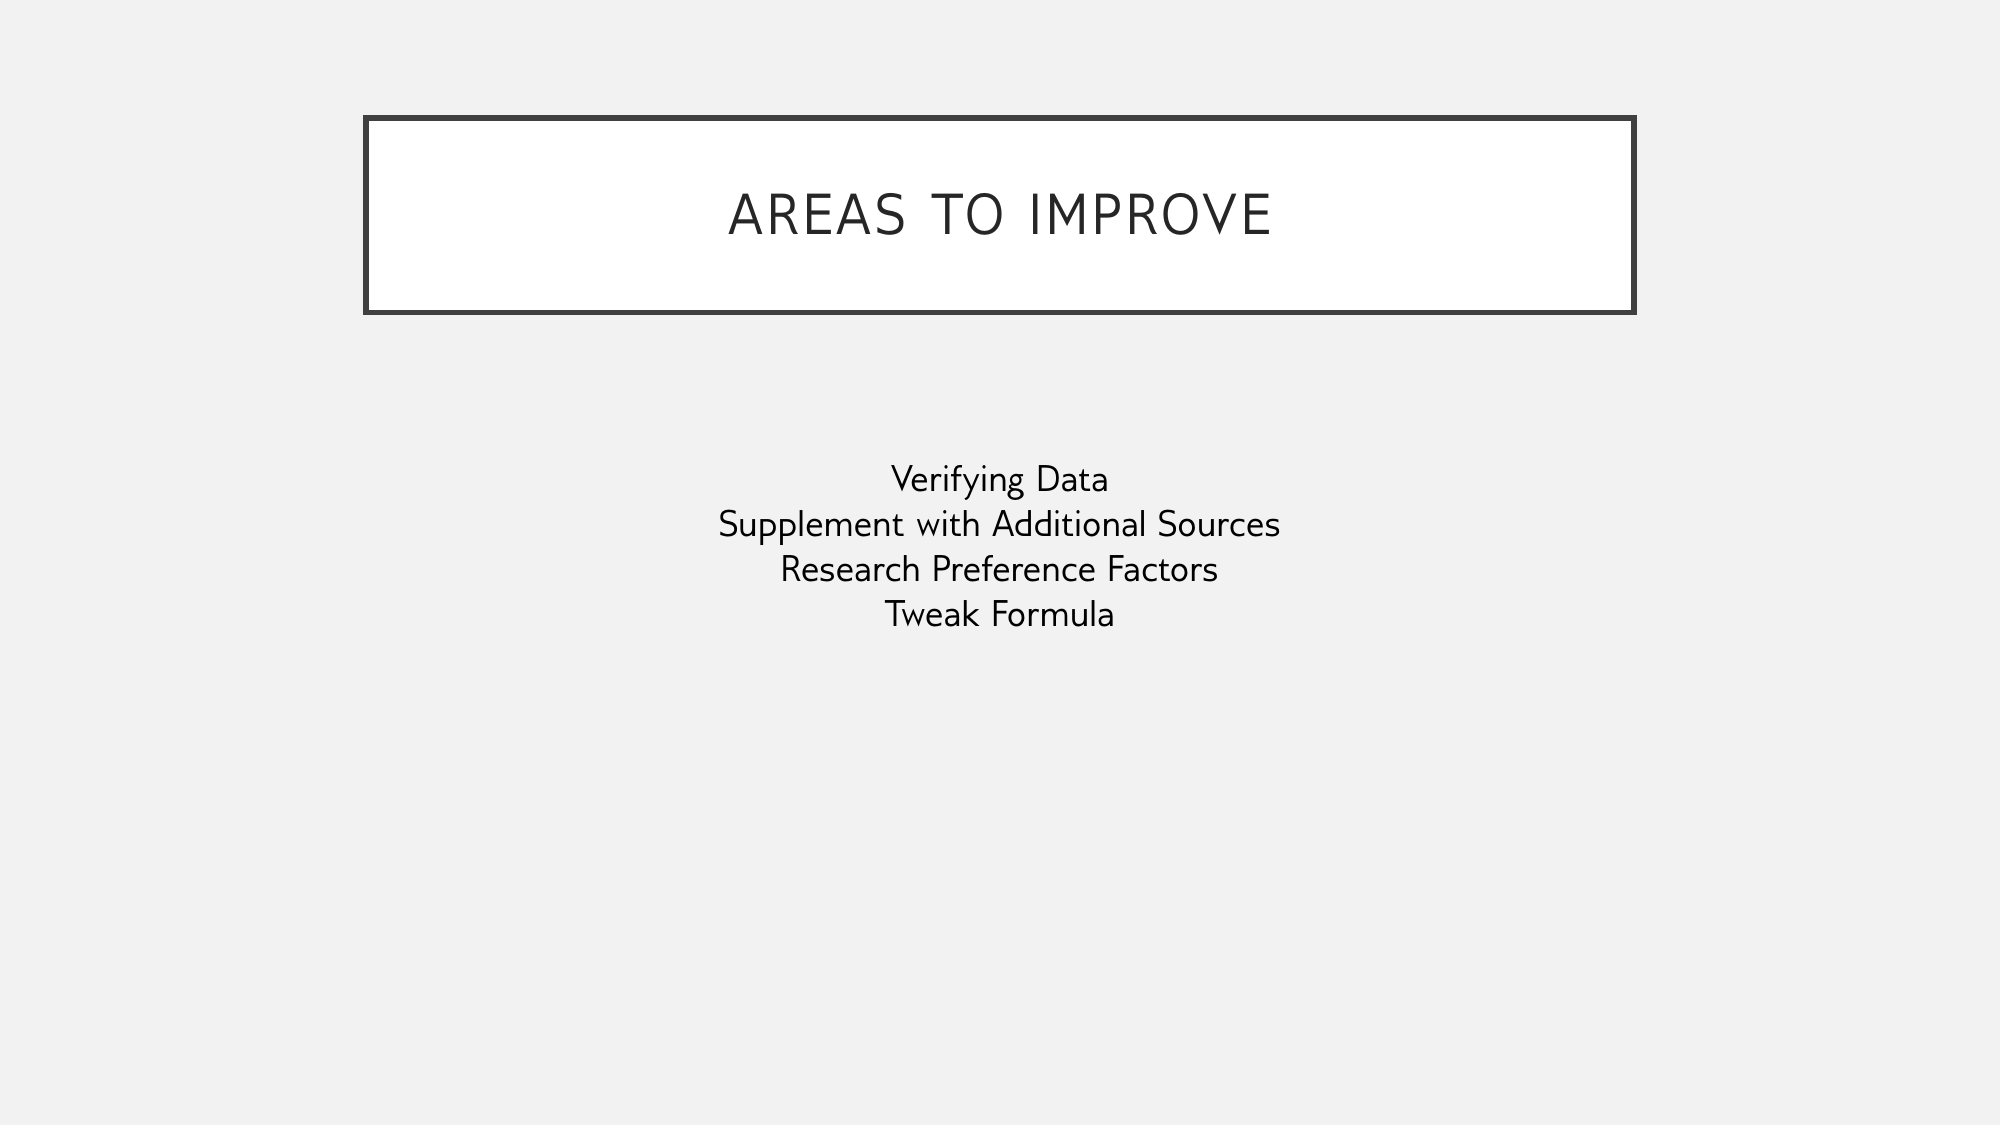

# Areas to improve
Verifying Data
Supplement with Additional Sources
Research Preference Factors
Tweak Formula